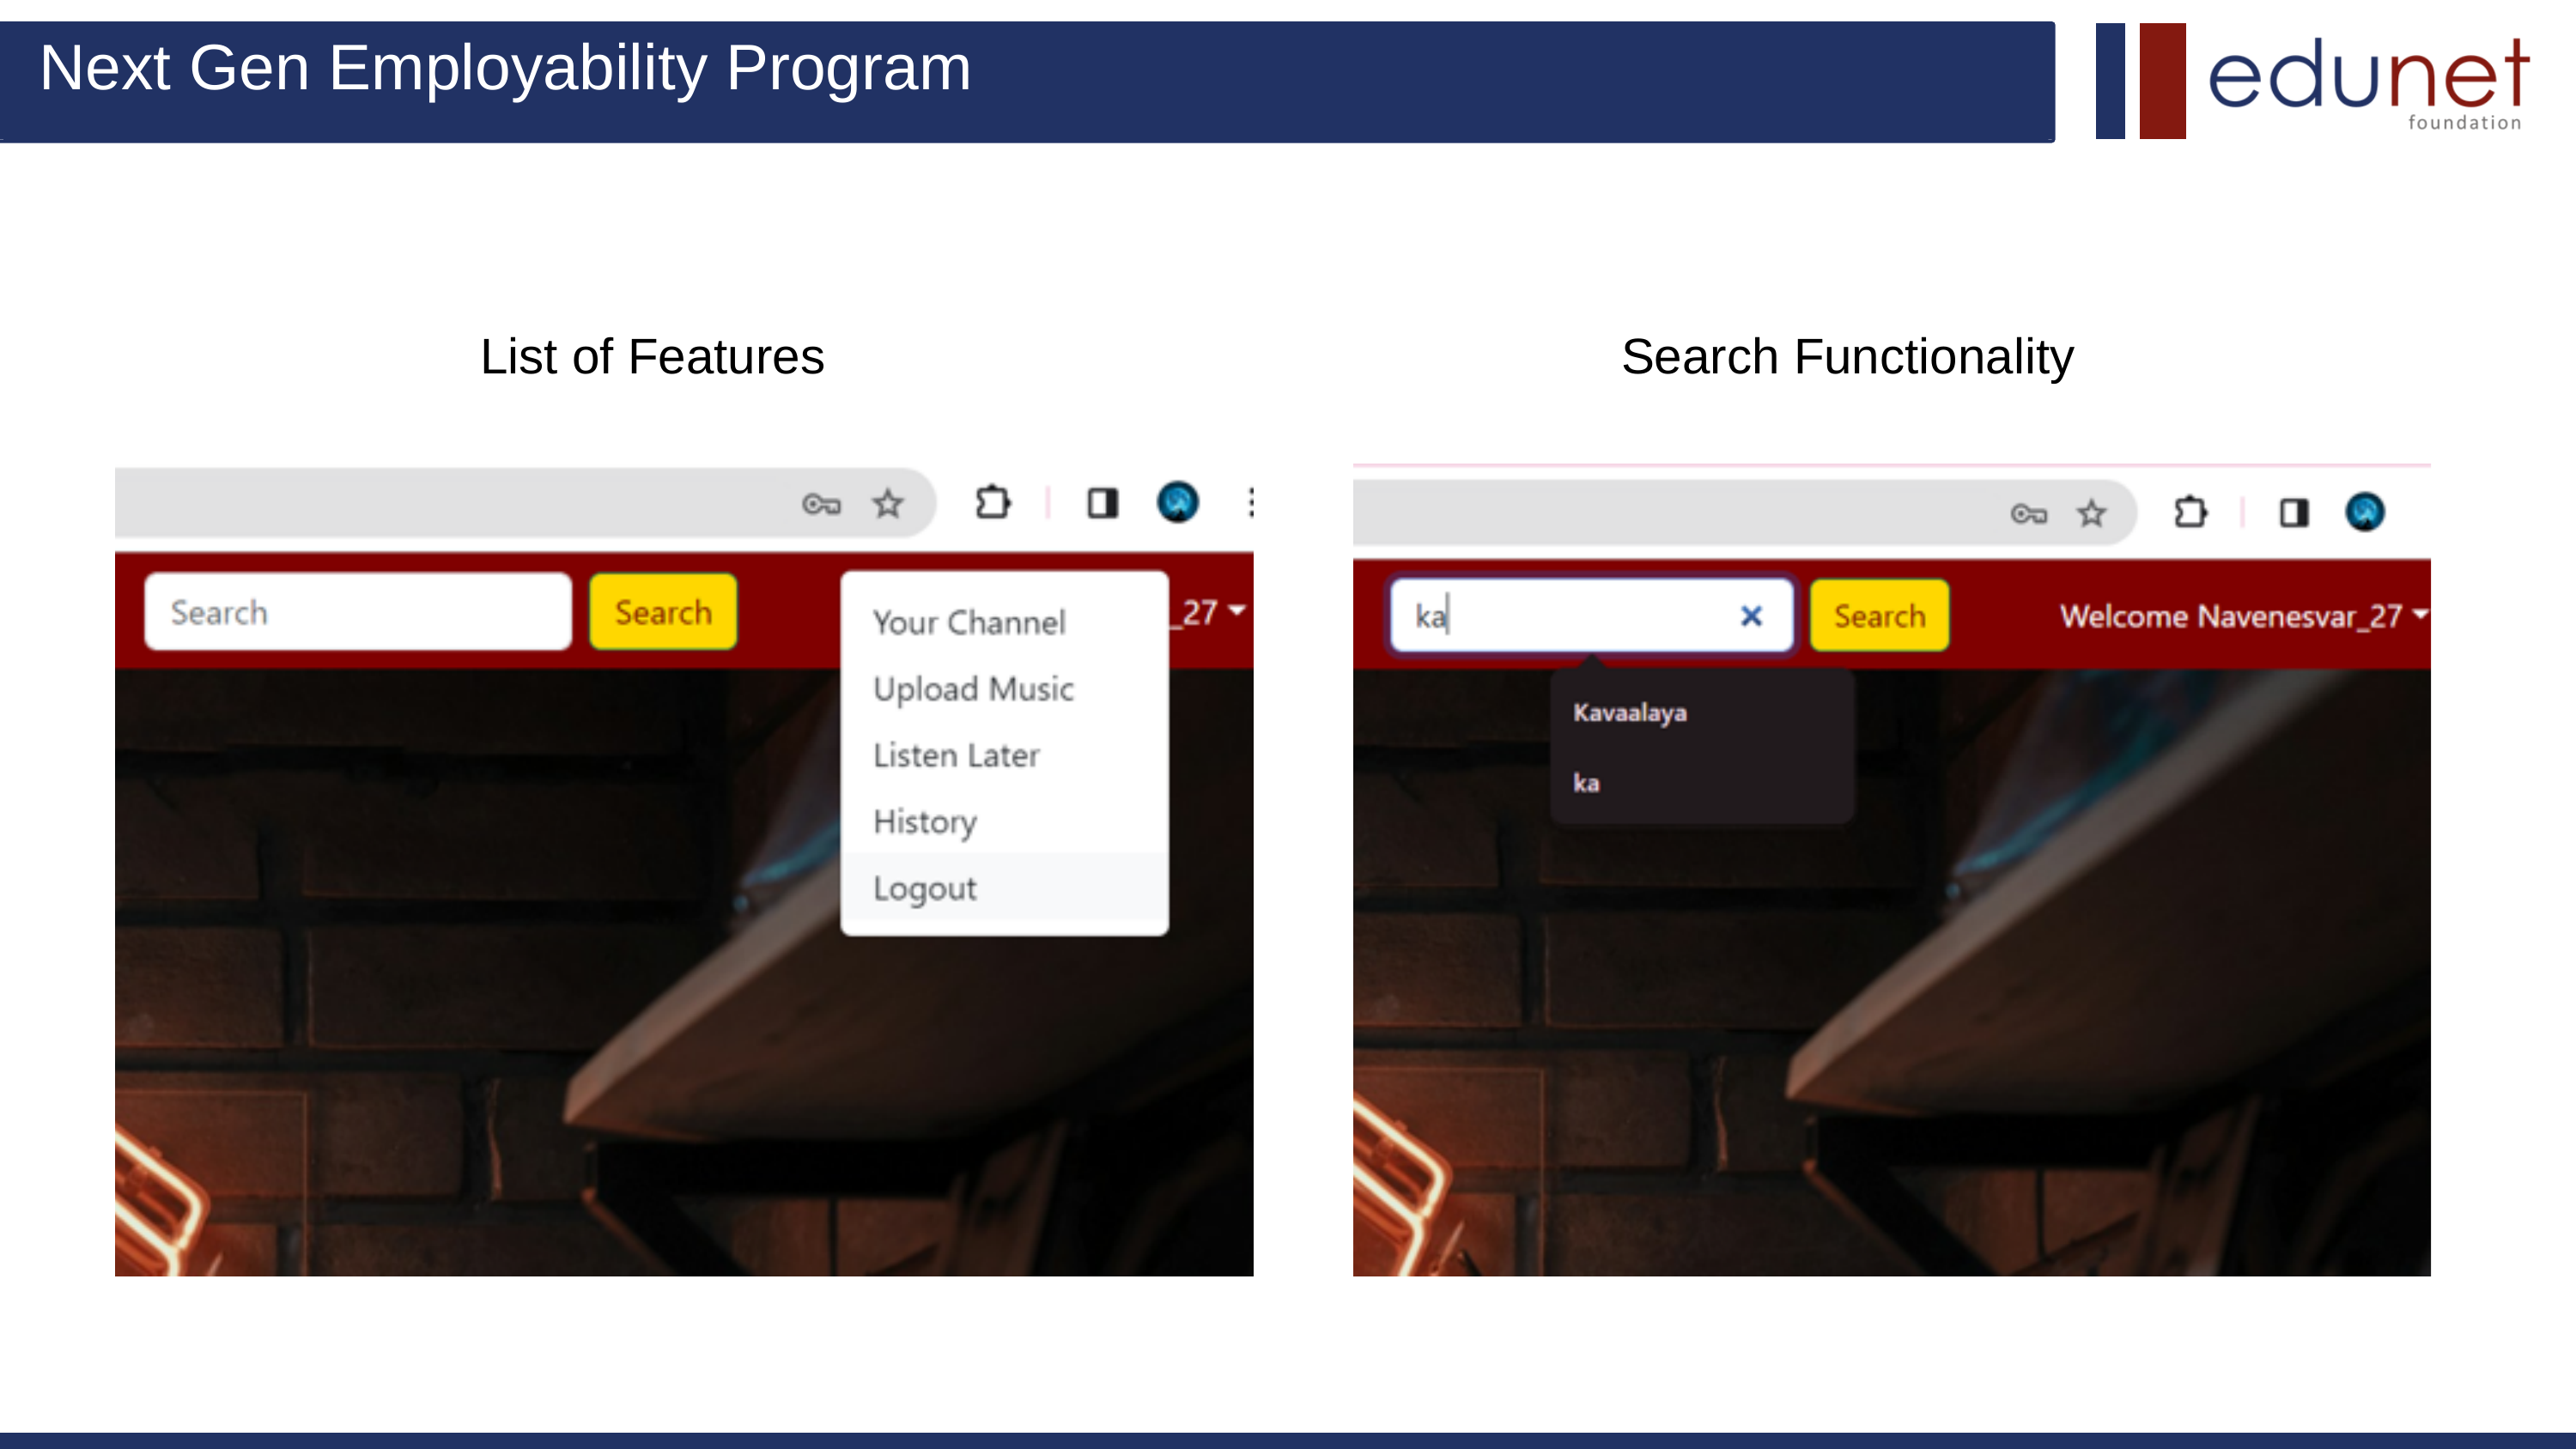

Next Gen Employability Program
List of Features
Search Functionality